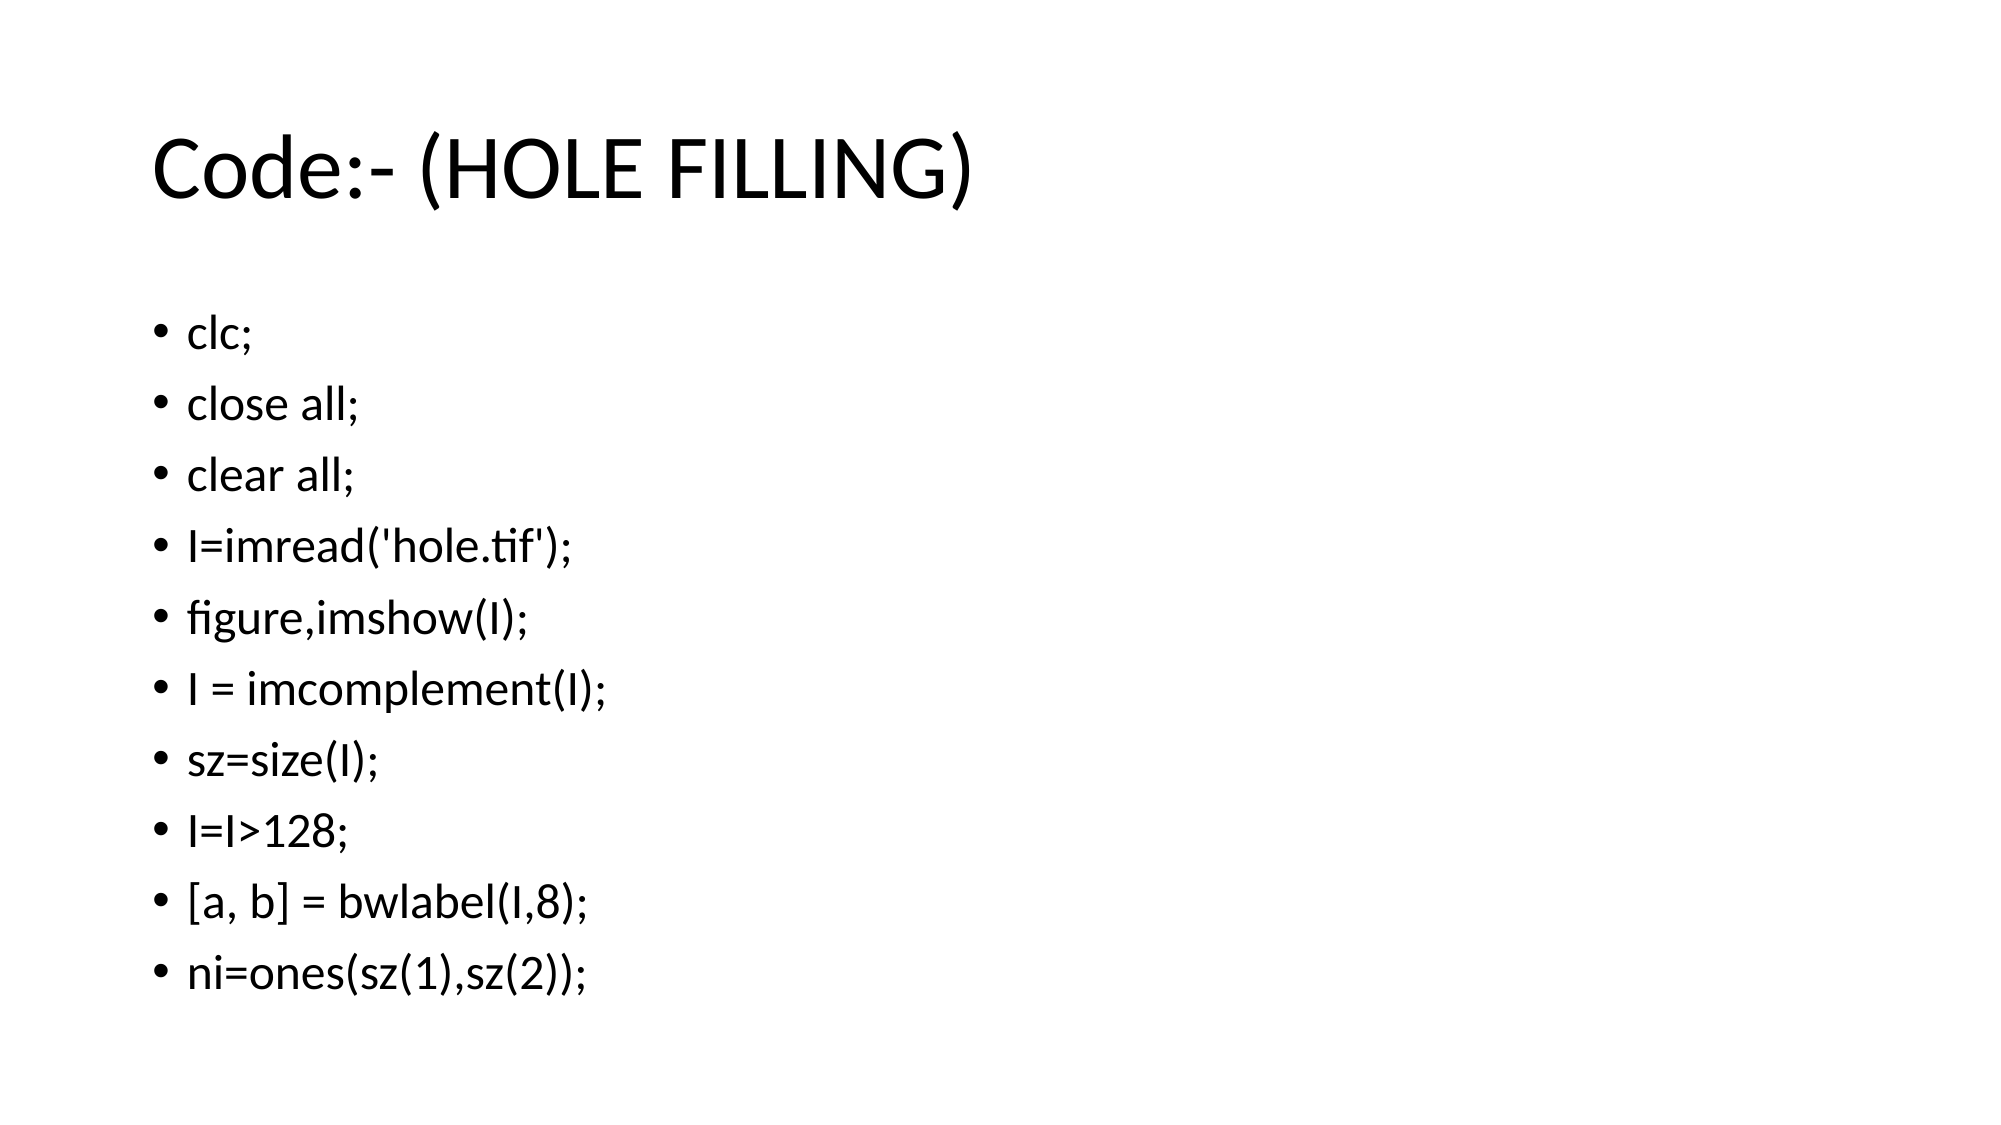

# Code:- (HOLE FILLING)
clc;
close all;
clear all;
I=imread('hole.tif');
figure,imshow(I);
I = imcomplement(I);
sz=size(I);
I=I>128;
[a, b] = bwlabel(I,8);
ni=ones(sz(1),sz(2));